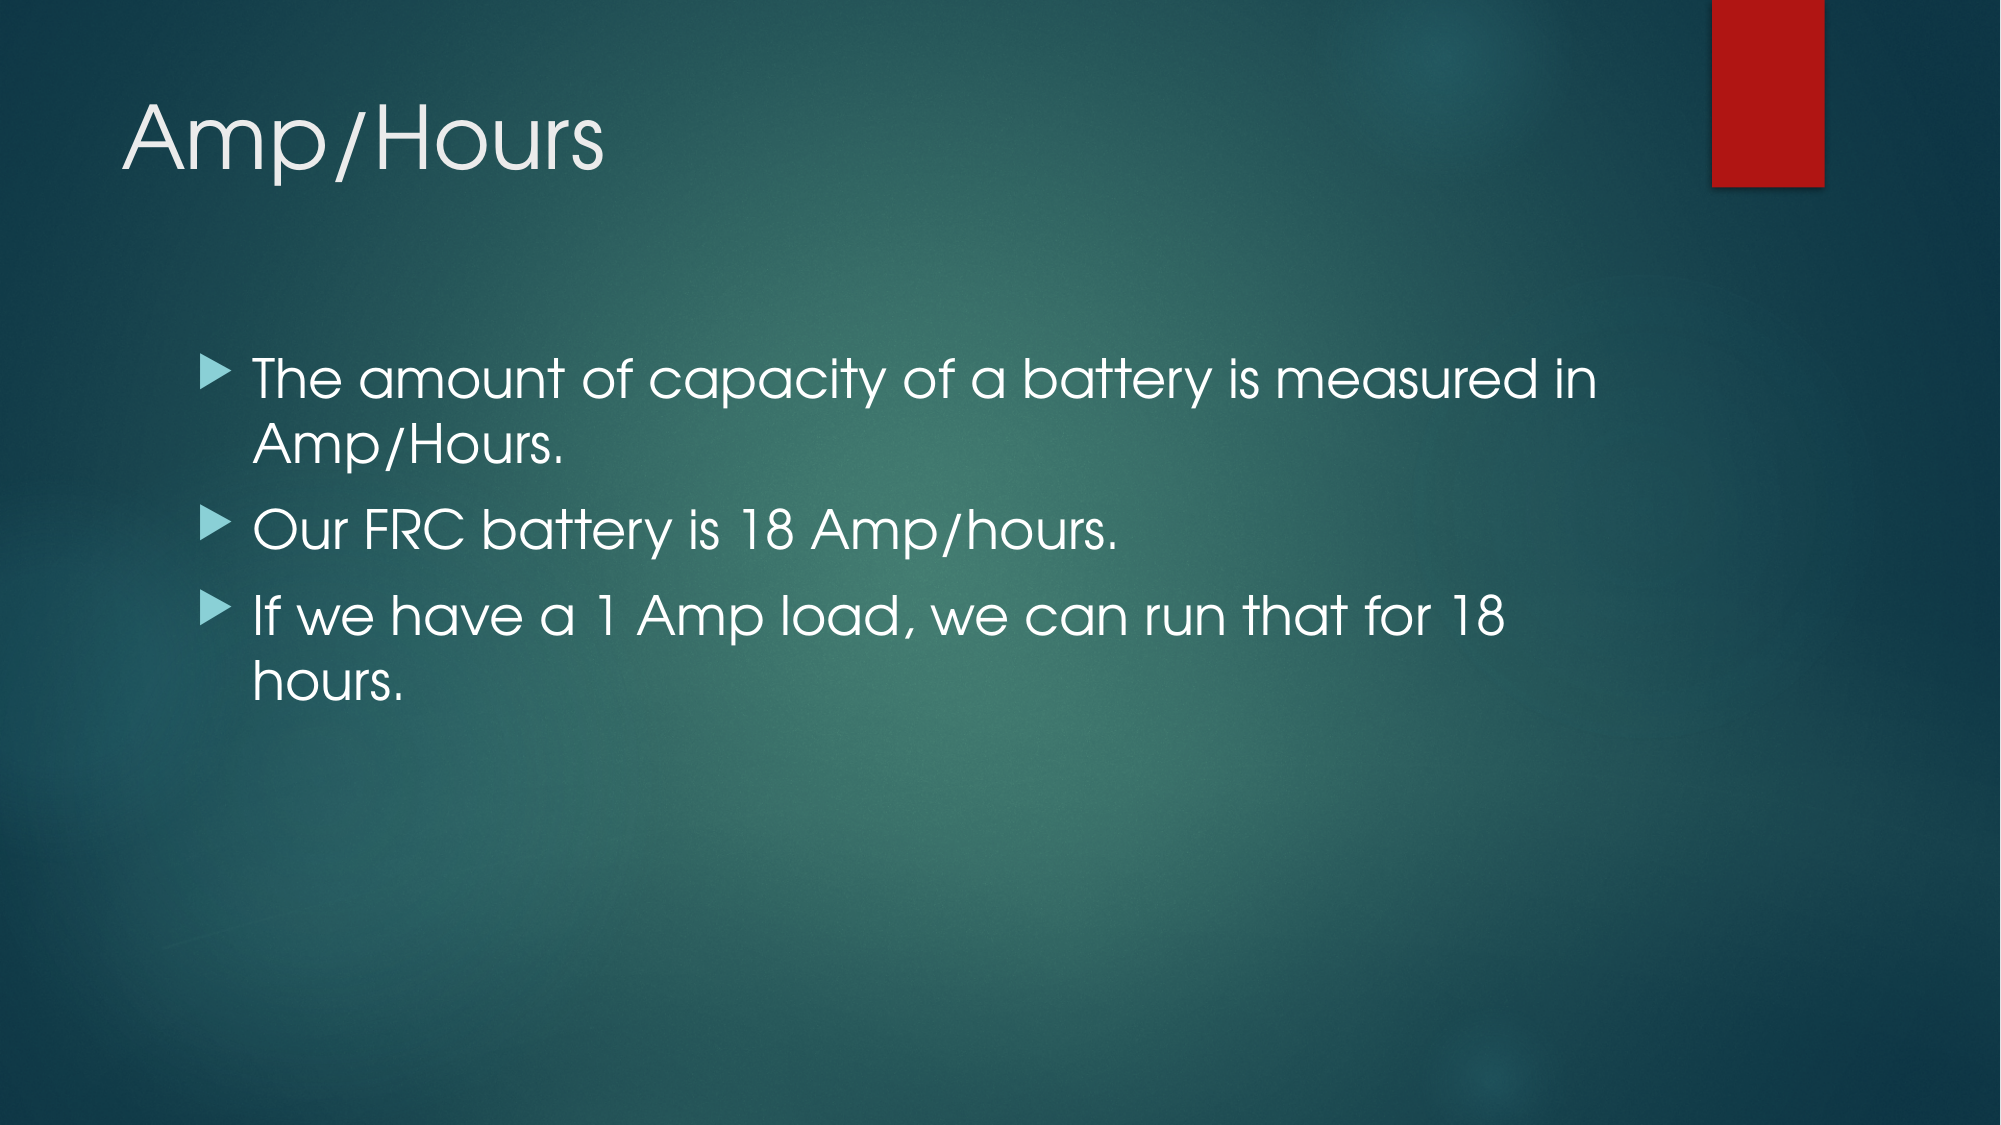

# Amp/Hours
The amount of capacity of a battery is measured in Amp/Hours.
Our FRC battery is 18 Amp/hours.
If we have a 1 Amp load, we can run that for 18 hours.